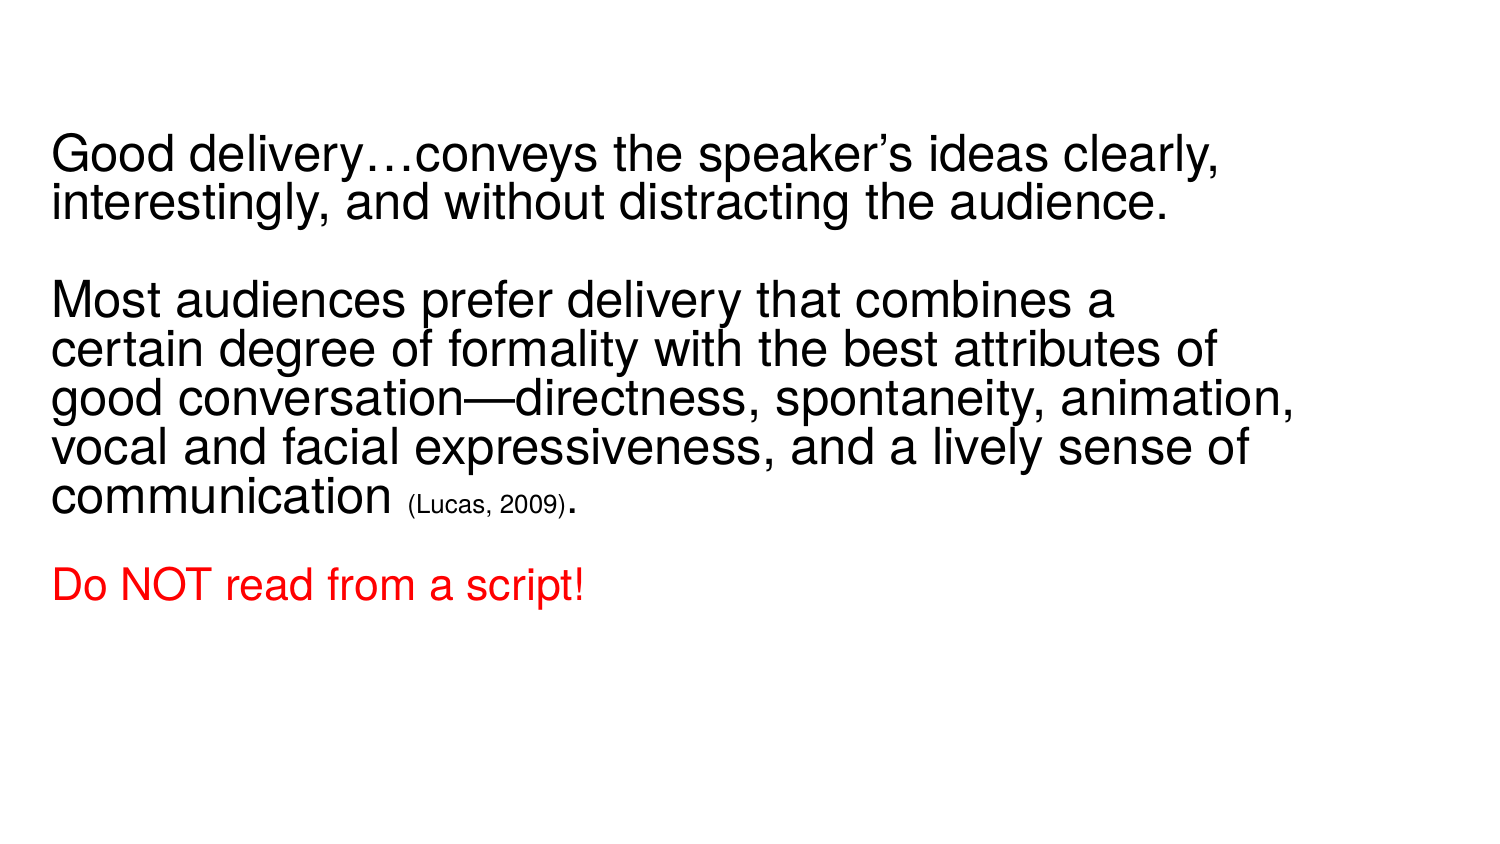

Good delivery…conveys the speaker’s ideas clearly, interestingly, and without distracting the audience.

Most audiences prefer delivery that combines a
certain degree of formality with the best attributes of
good conversation—directness, spontaneity, animation, vocal and facial expressiveness, and a lively sense of communication (Lucas, 2009).

Do NOT read from a script!